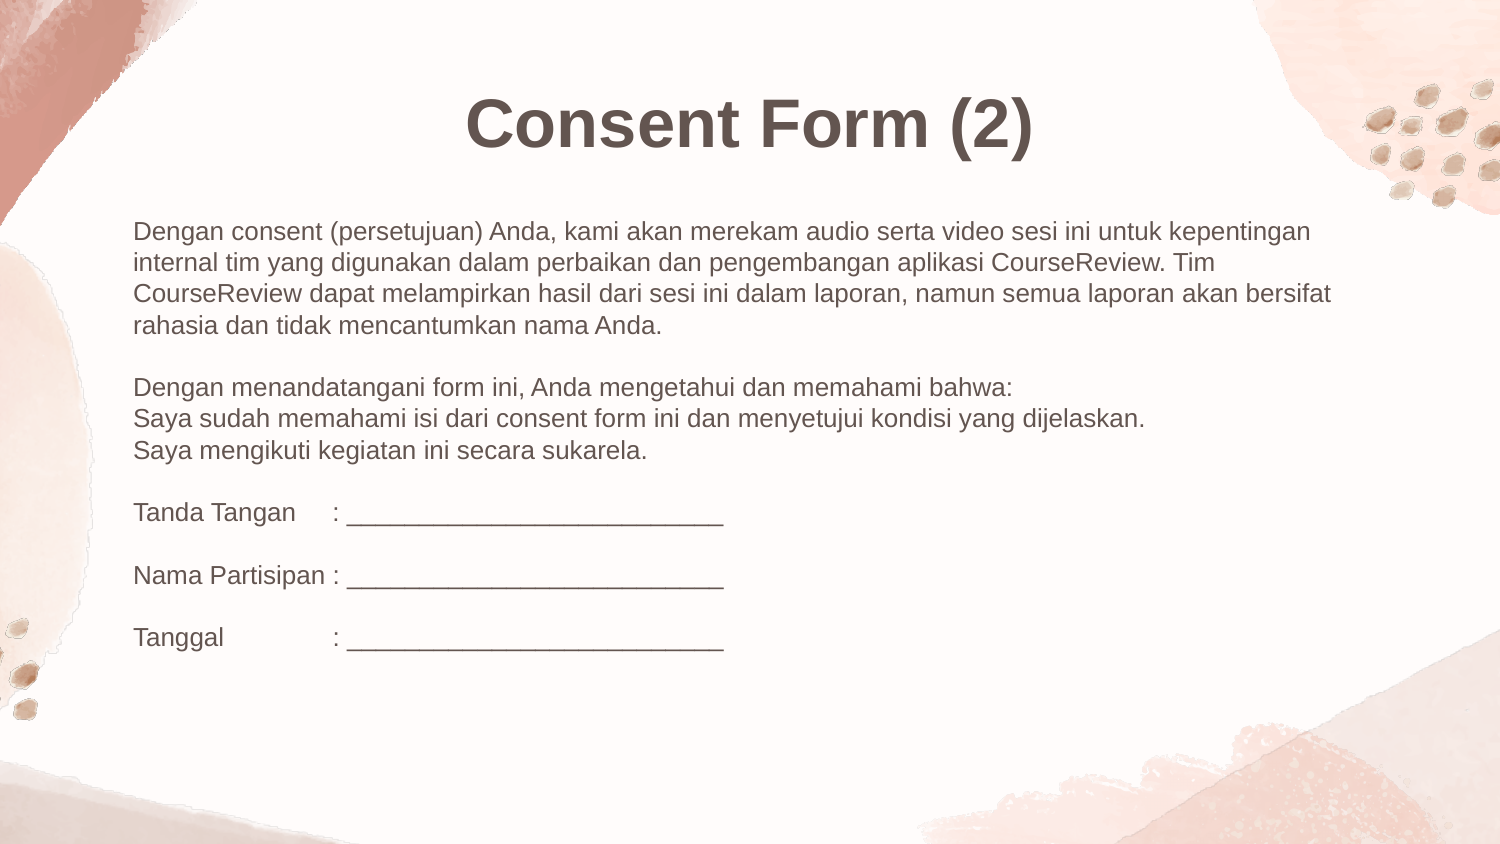

# Consent Form (2)
Dengan consent (persetujuan) Anda, kami akan merekam audio serta video sesi ini untuk kepentingan internal tim yang digunakan dalam perbaikan dan pengembangan aplikasi CourseReview. Tim CourseReview dapat melampirkan hasil dari sesi ini dalam laporan, namun semua laporan akan bersifat rahasia dan tidak mencantumkan nama Anda.

Dengan menandatangani form ini, Anda mengetahui dan memahami bahwa:
Saya sudah memahami isi dari consent form ini dan menyetujui kondisi yang dijelaskan.
Saya mengikuti kegiatan ini secara sukarela.

Tanda Tangan     : __________________________

Nama Partisipan : __________________________

Tanggal               : __________________________